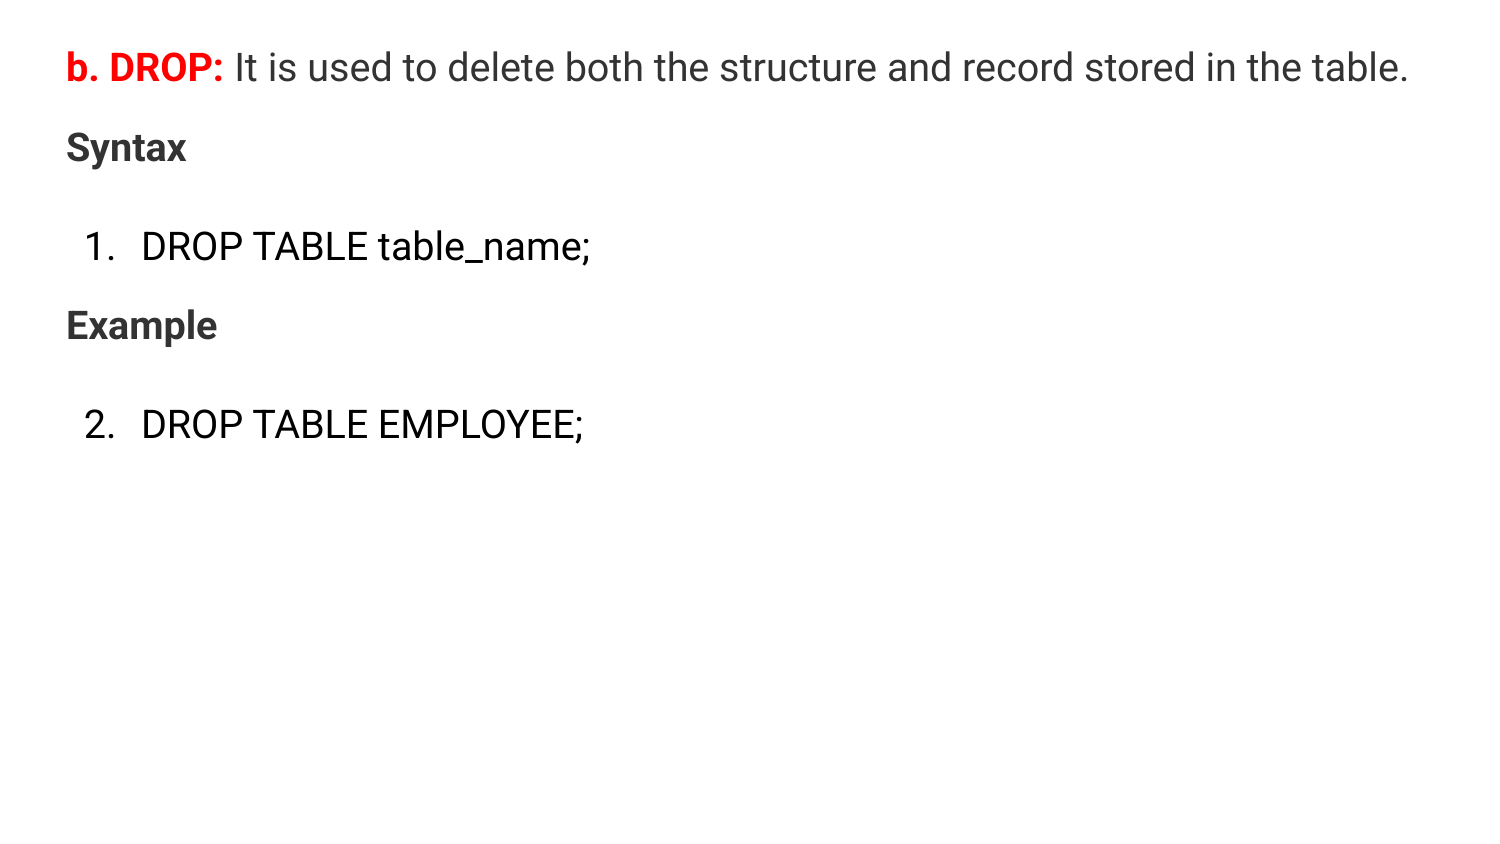

b. DROP: It is used to delete both the structure and record stored in the table.
Syntax
DROP TABLE table_name;
Example
DROP TABLE EMPLOYEE;